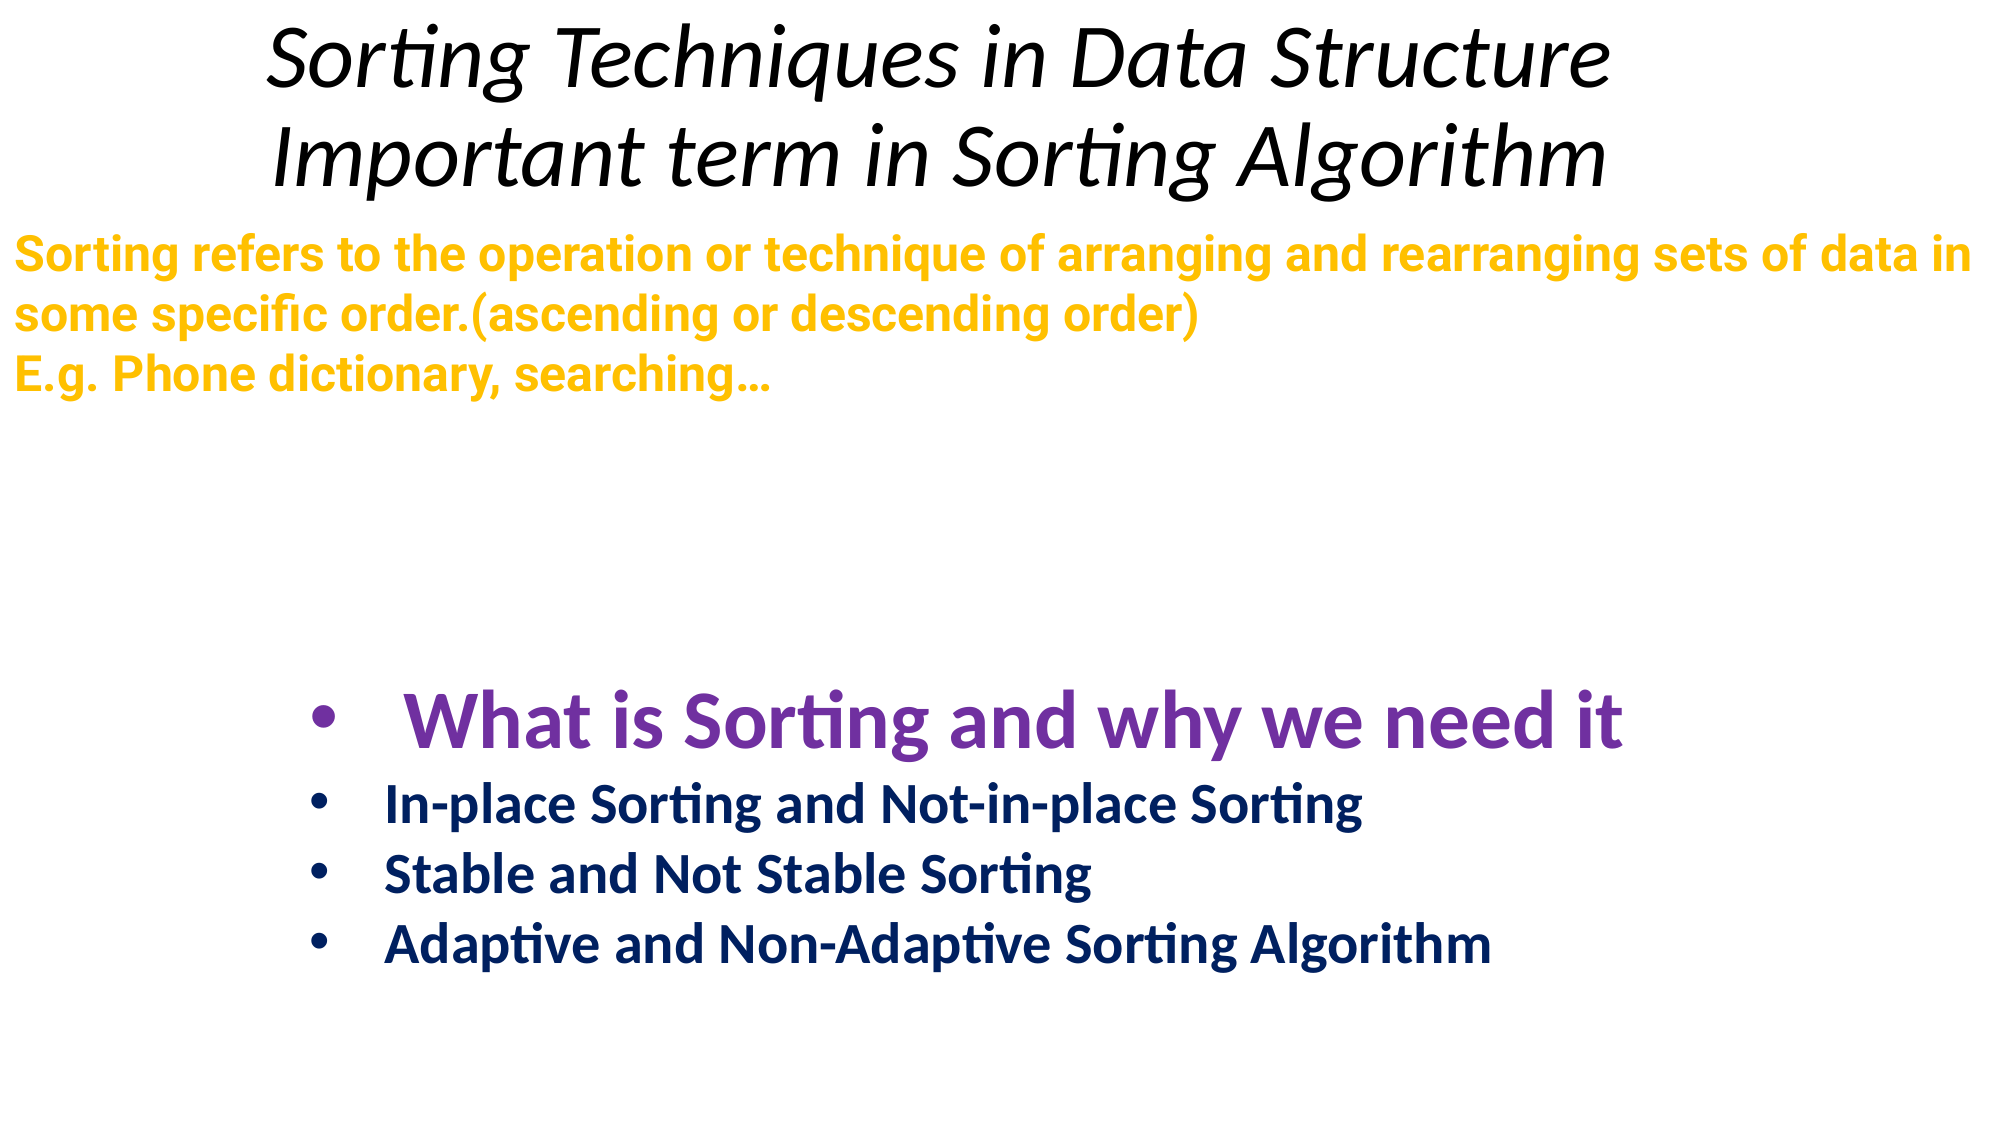

# Sorting Techniques in Data Structure Important term in Sorting Algorithm
Sorting refers to the operation or technique of arranging and rearranging sets of data in some specific order.(ascending or descending order)
E.g. Phone dictionary, searching…
What is Sorting and why we need it
In-place Sorting and Not-in-place Sorting
Stable and Not Stable Sorting
Adaptive and Non-Adaptive Sorting Algorithm